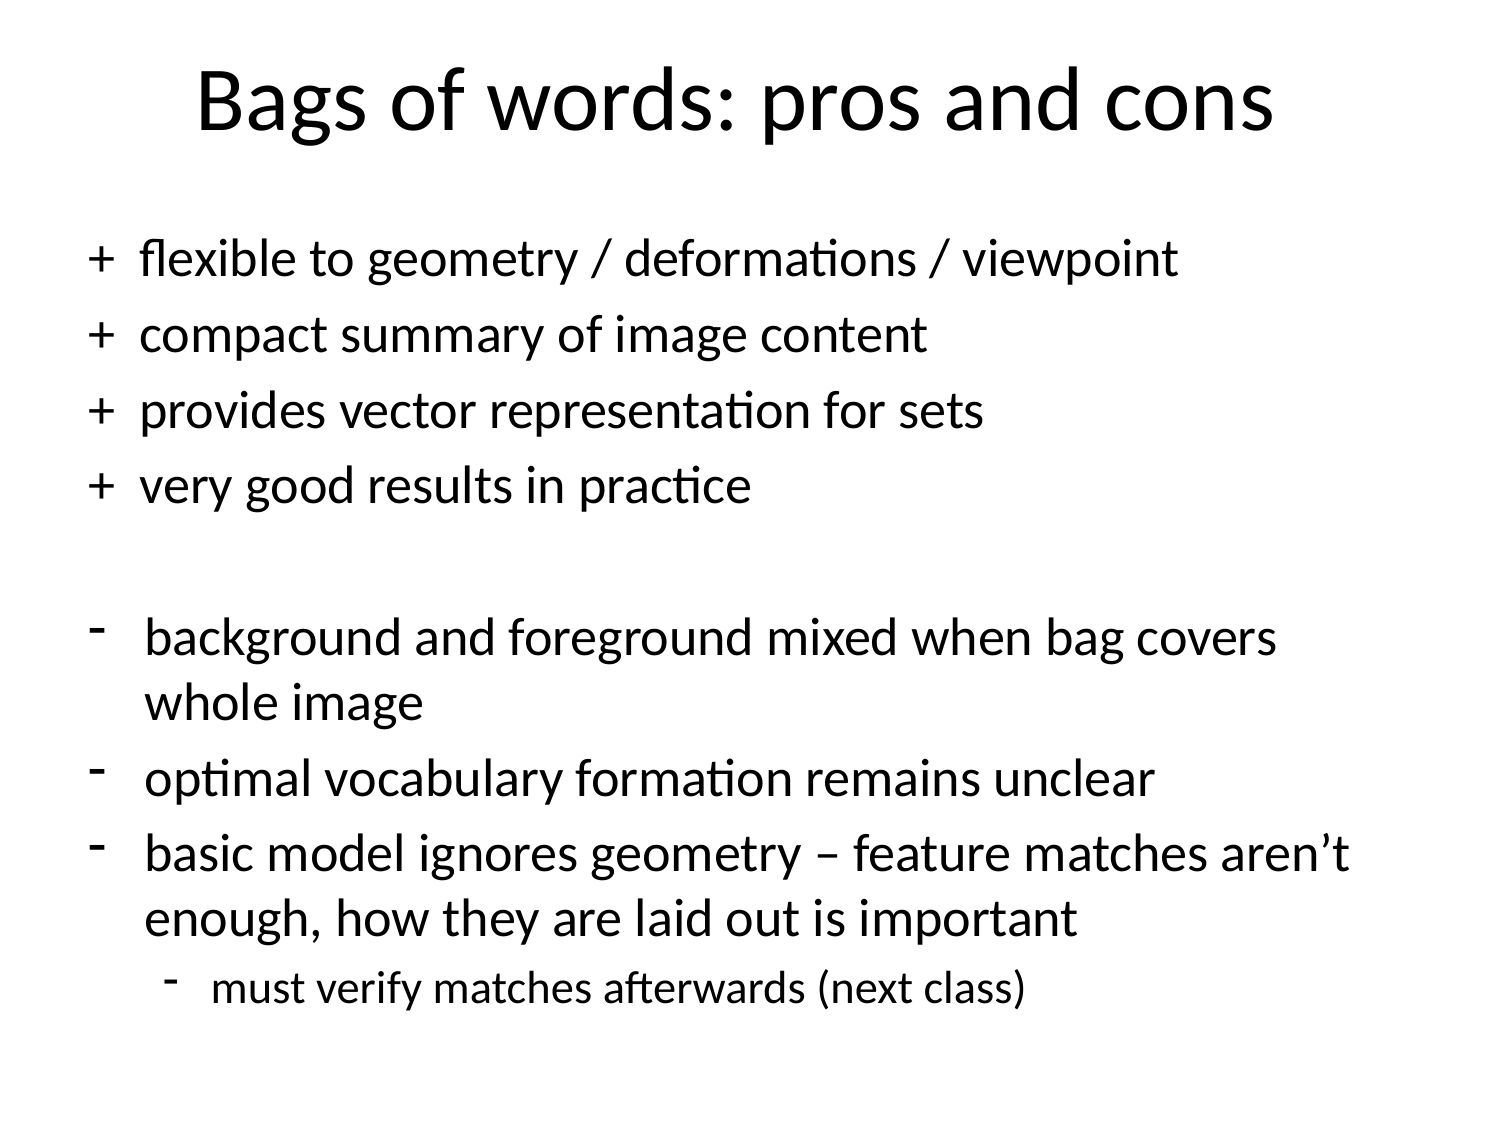

# Bags of words: pros and cons
+  flexible to geometry / deformations / viewpoint
+  compact summary of image content
+  provides vector representation for sets
+  very good results in practice

background and foreground mixed when bag covers whole image
optimal vocabulary formation remains unclear
basic model ignores geometry – feature matches aren’t enough, how they are laid out is important
must verify matches afterwards (next class)